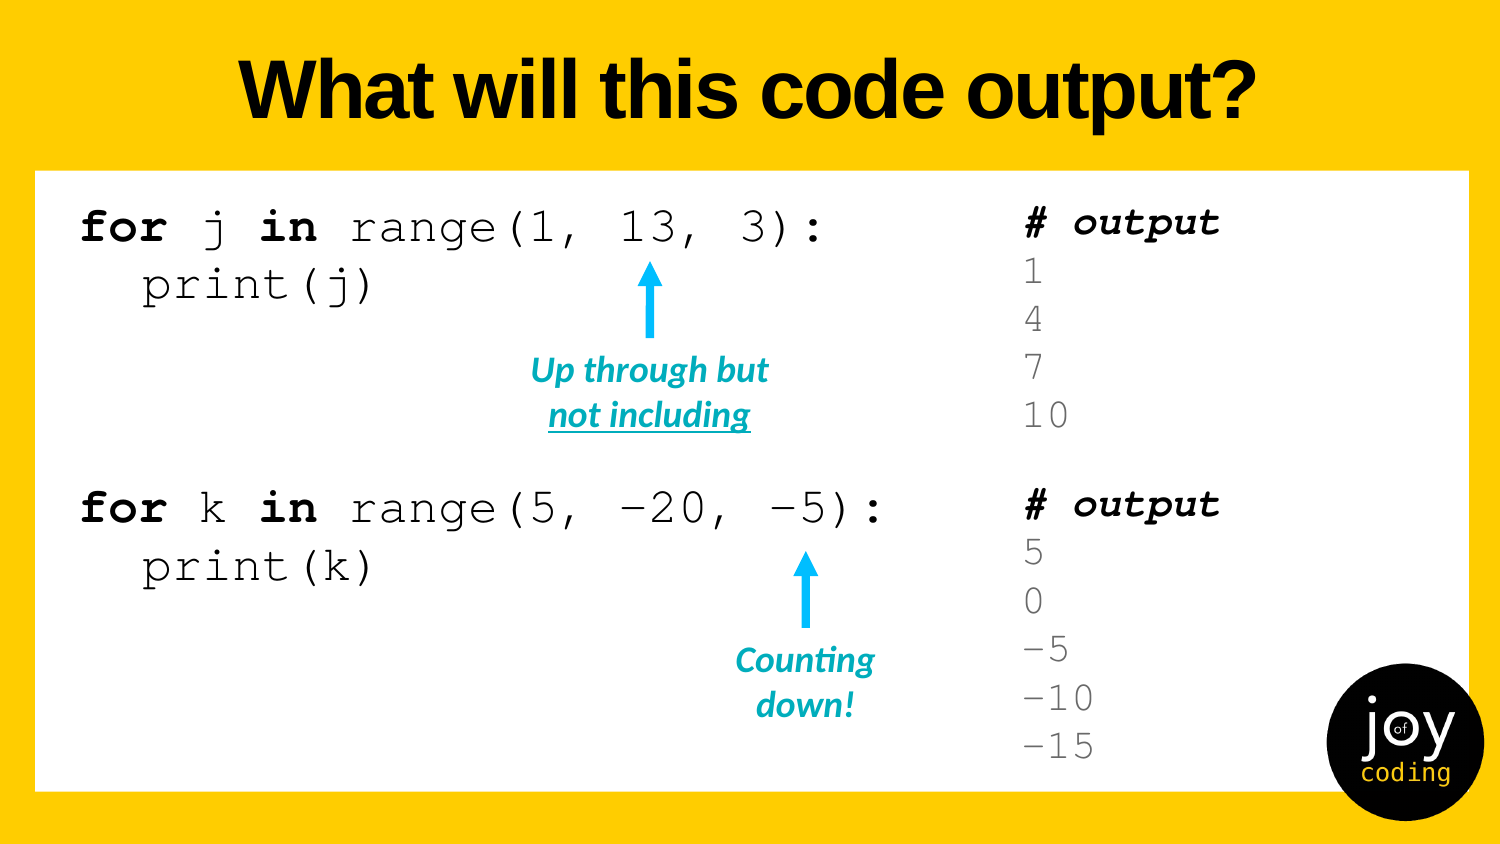

# What will this code output?
for j in range(1, 13, 3):
	print(j)
# output
1
4
7
10

Up through but not including
for k in range(5, -20, -5):
	print(k)
# output
5
0
-5
-10
-15

Counting down!